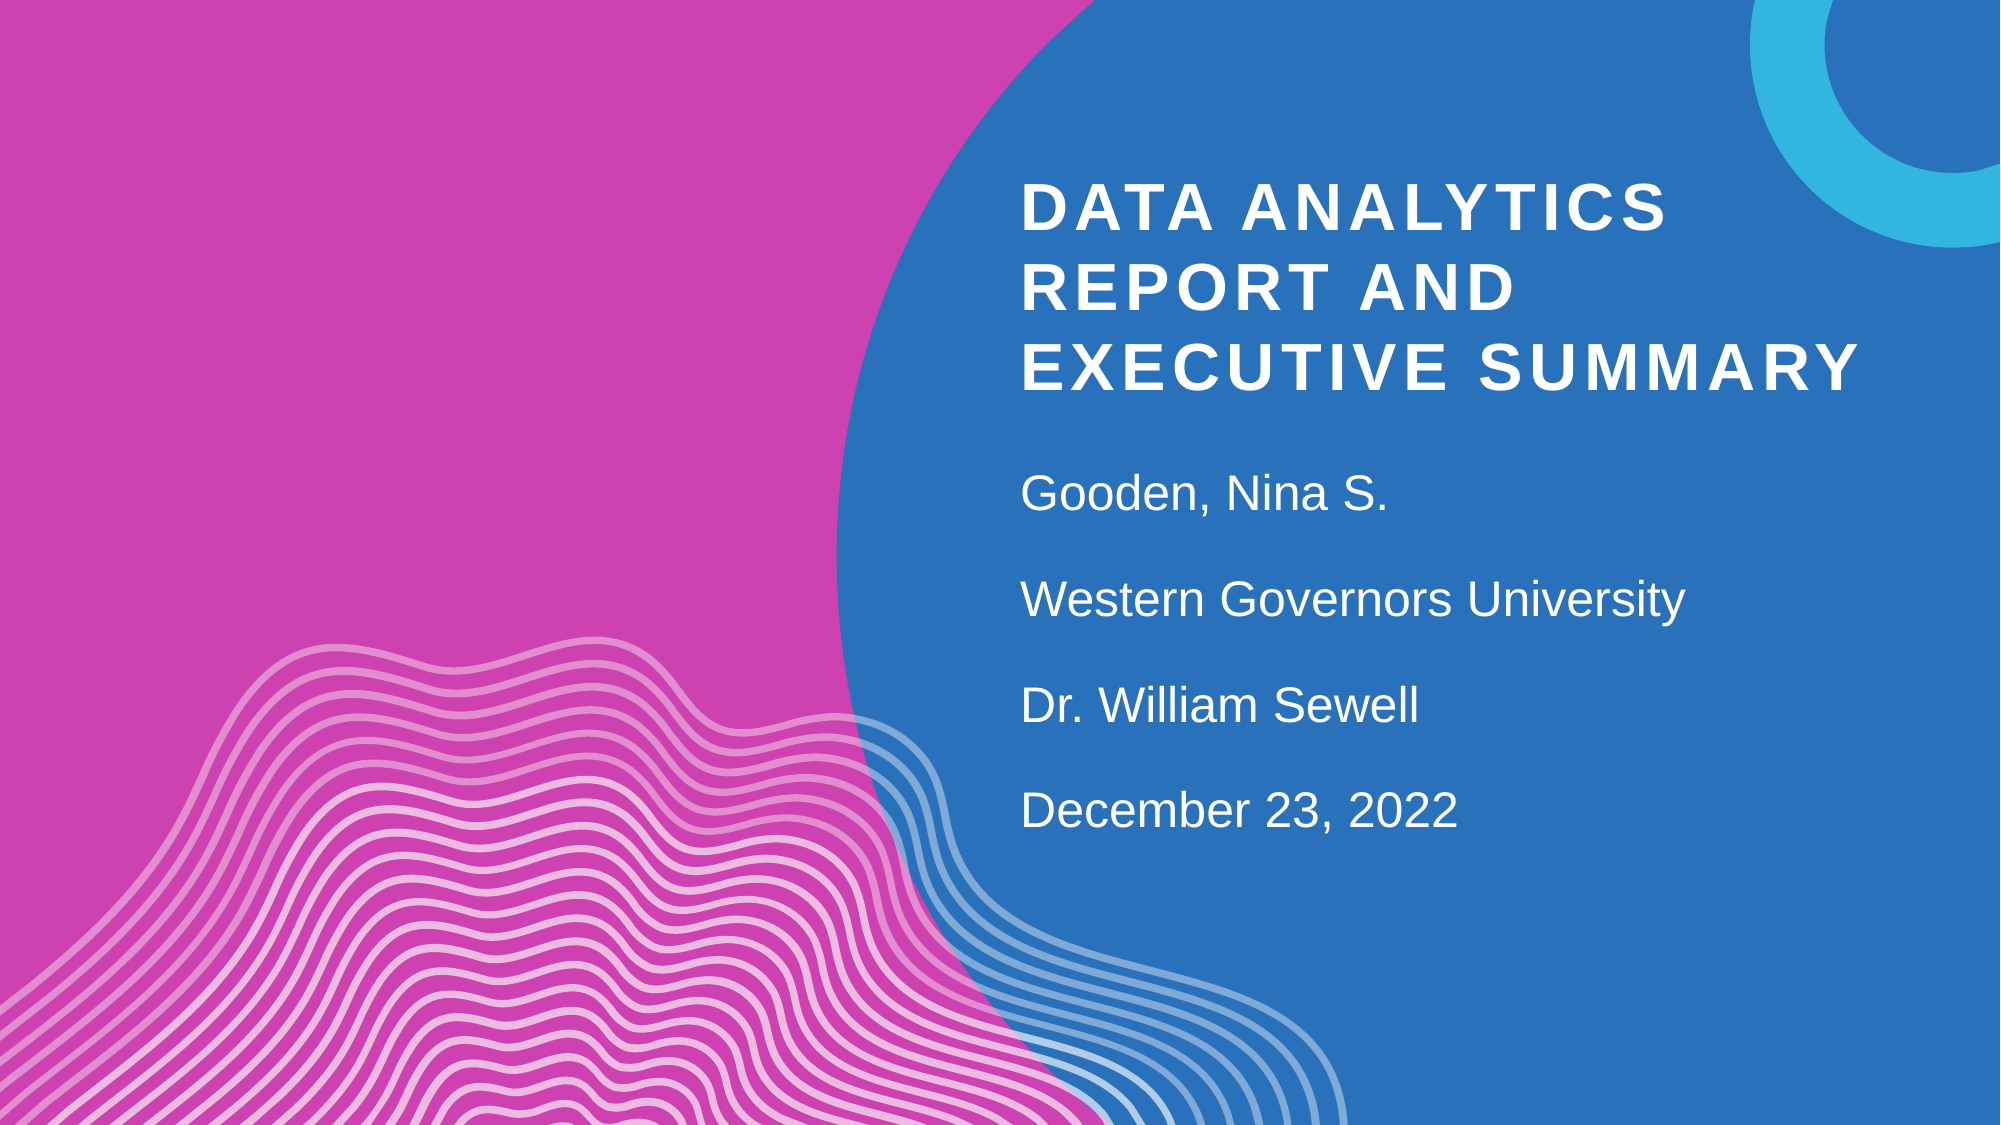

# Data Analytics Report and Executive Summary
Gooden, Nina S.
Western Governors University
Dr. William Sewell
December 23, 2022